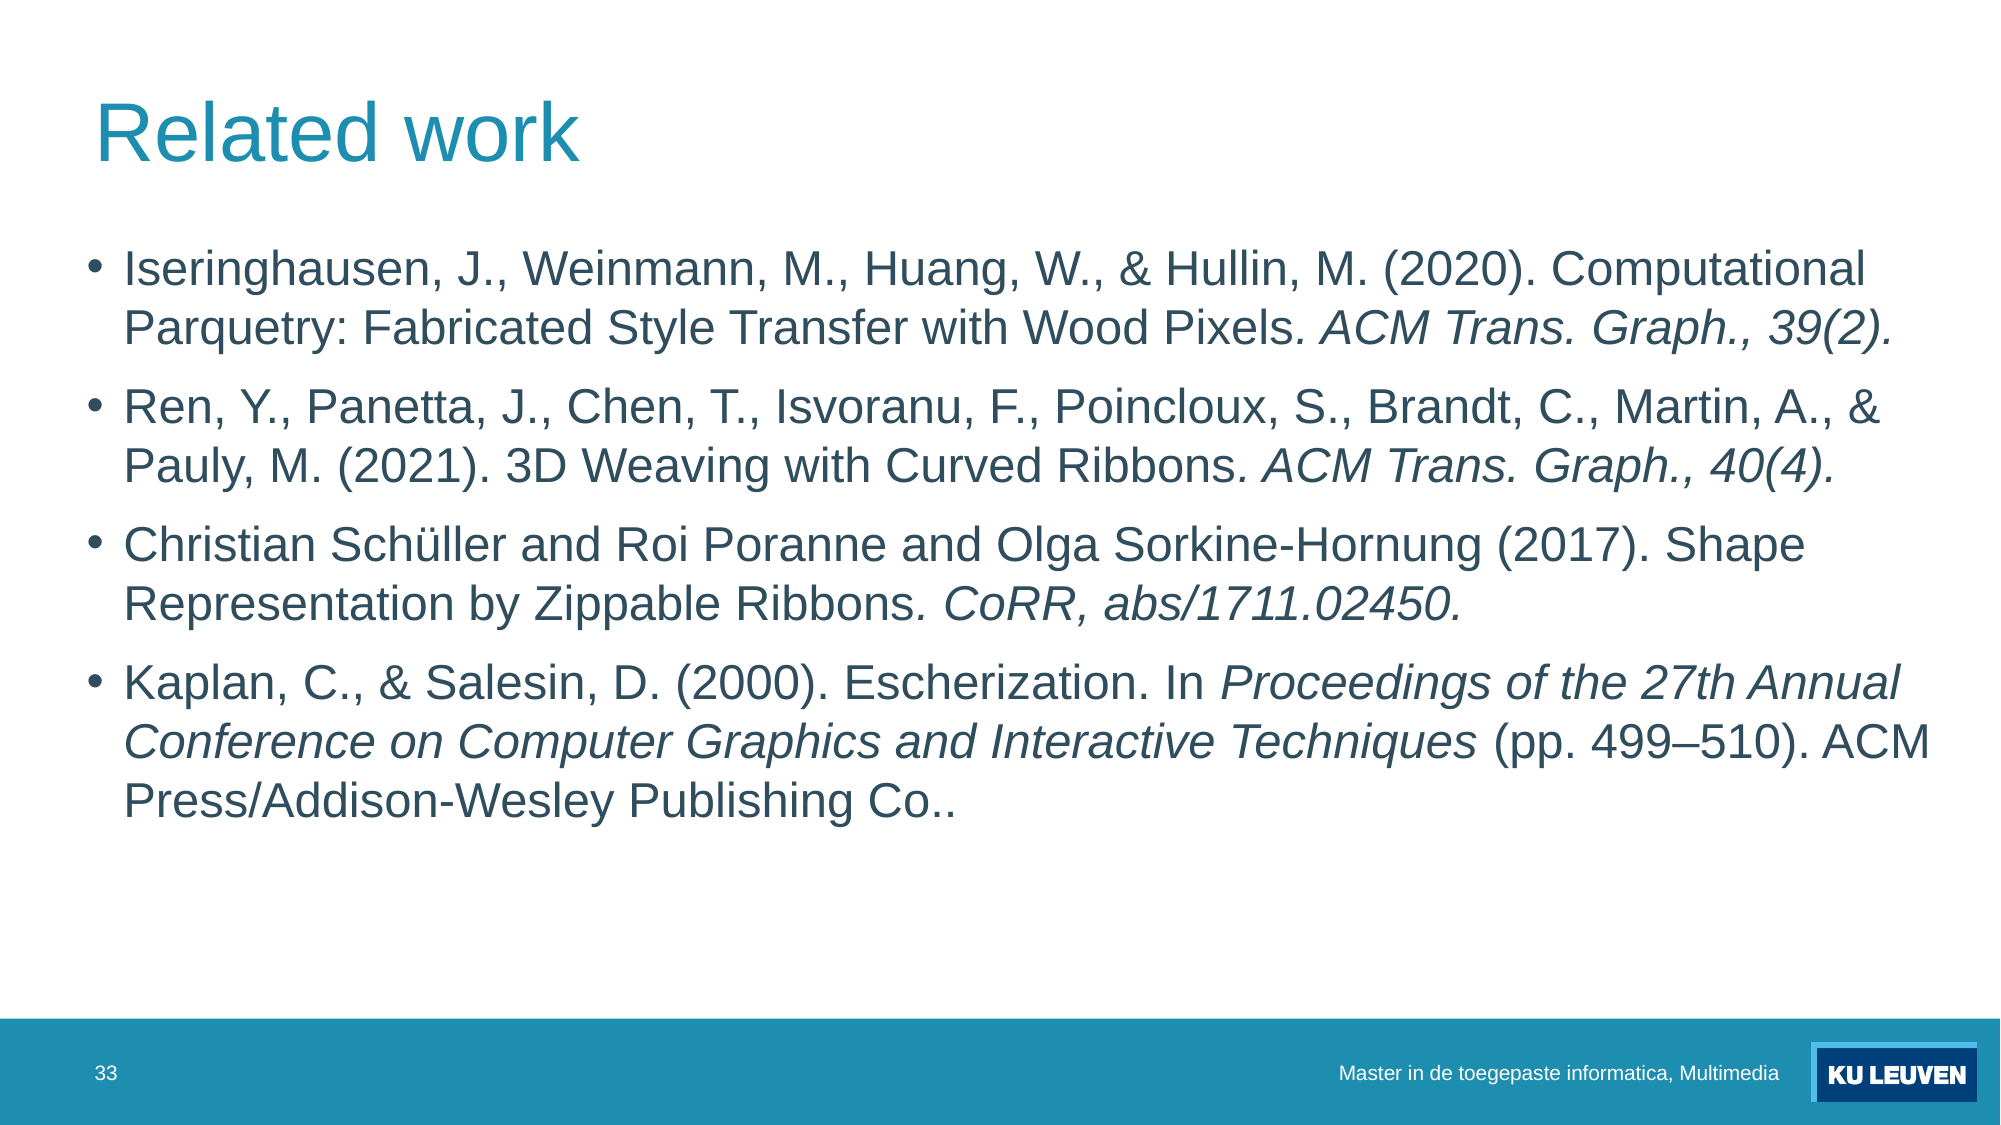

# Related work
Iseringhausen, J., Weinmann, M., Huang, W., & Hullin, M. (2020). Computational Parquetry: Fabricated Style Transfer with Wood Pixels. ACM Trans. Graph., 39(2).
Ren, Y., Panetta, J., Chen, T., Isvoranu, F., Poincloux, S., Brandt, C., Martin, A., & Pauly, M. (2021). 3D Weaving with Curved Ribbons. ACM Trans. Graph., 40(4).
Christian Schüller and Roi Poranne and Olga Sorkine-Hornung (2017). Shape Representation by Zippable Ribbons. CoRR, abs/1711.02450.
Kaplan, C., & Salesin, D. (2000). Escherization. In Proceedings of the 27th Annual Conference on Computer Graphics and Interactive Techniques (pp. 499–510). ACM Press/Addison-Wesley Publishing Co..

33
Master in de toegepaste informatica, Multimedia